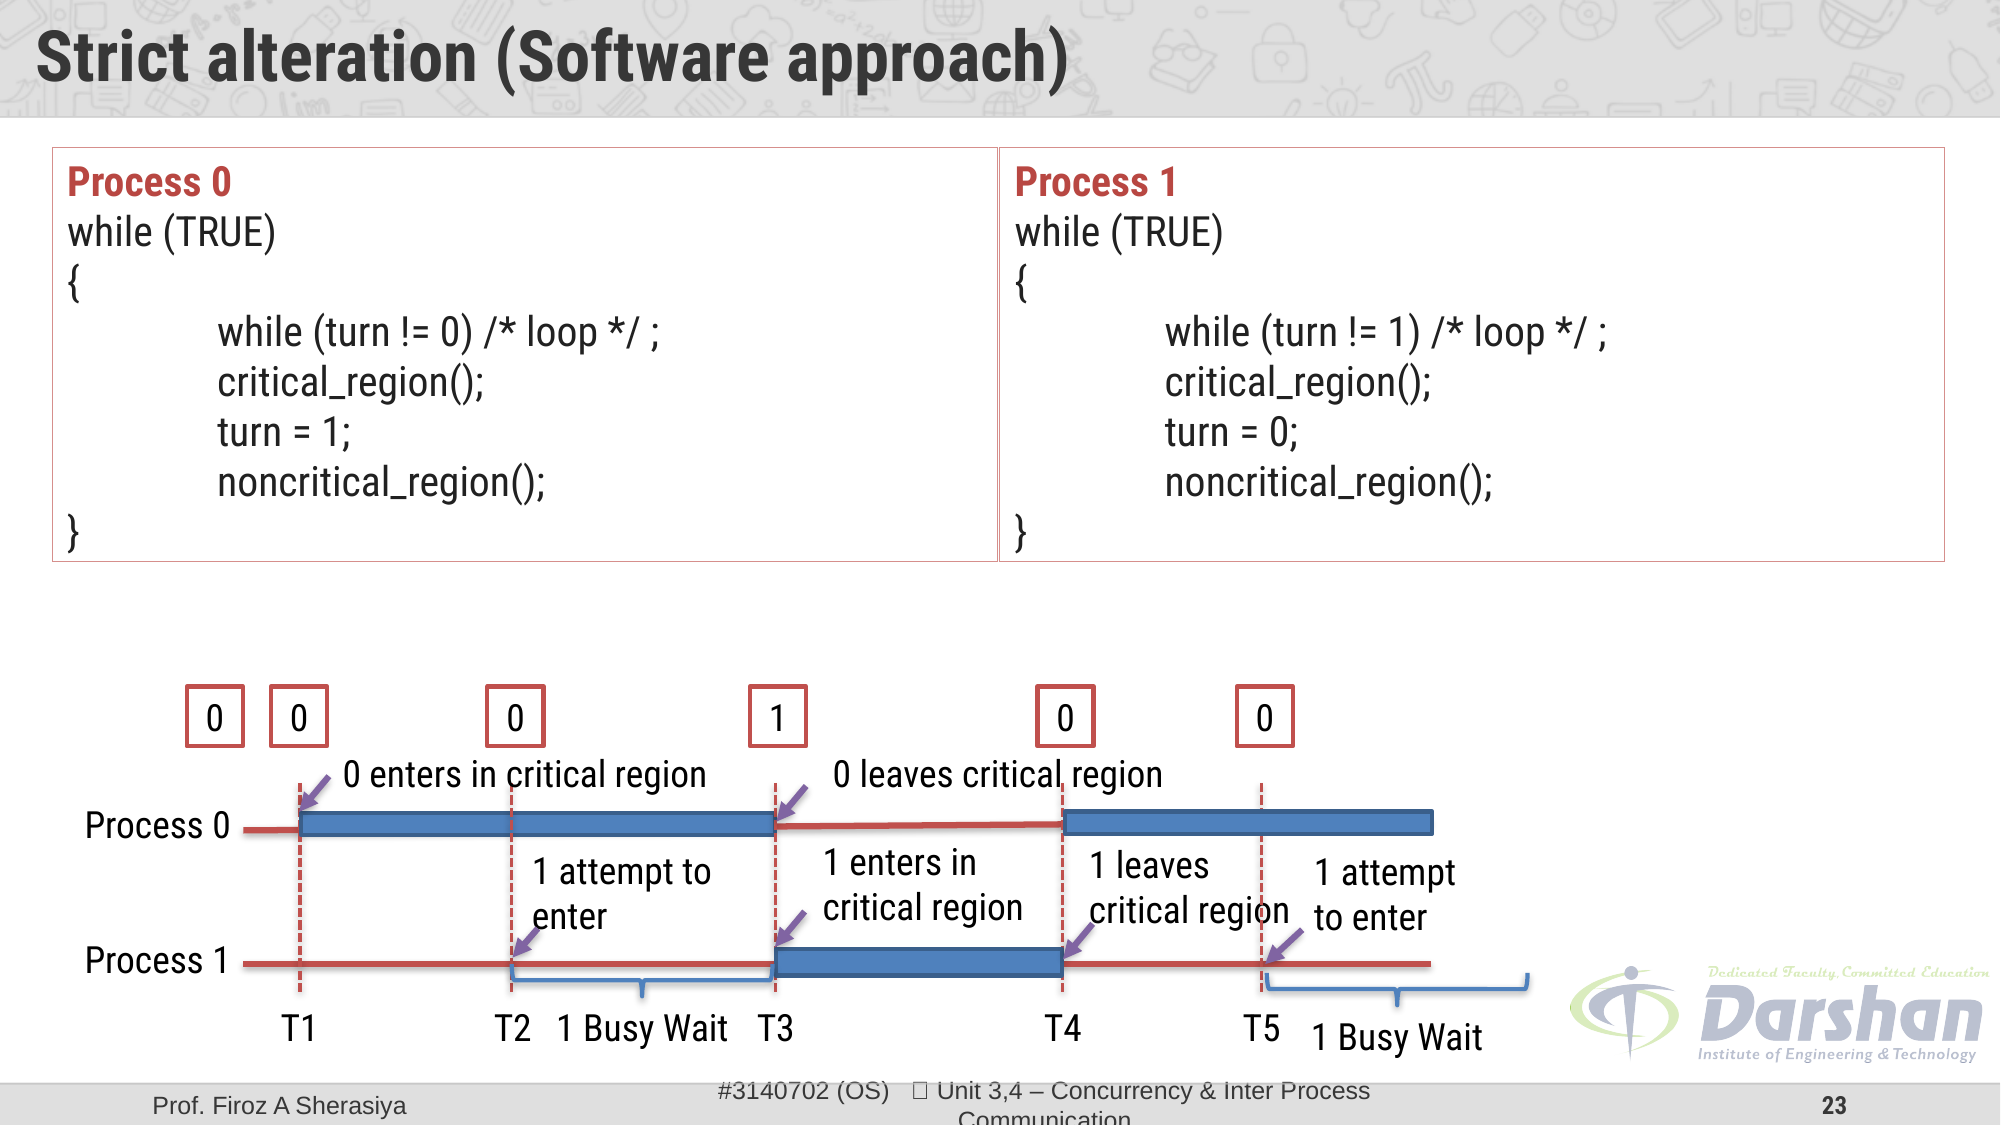

# Strict alteration (Software approach)
Process 0
while (TRUE)
{
	while (turn != 0) /* loop */ ;
	critical_region();
	turn = 1;
	noncritical_region();
}
Process 1
while (TRUE)
{
	while (turn != 1) /* loop */ ;
	critical_region();
	turn = 0;
	noncritical_region();
}
0
0
0
1
0
0
0 enters in critical region
0 leaves critical region
Process 0

1 enters in critical region
1 leaves critical region
1 attempt to enter
1 attempt to enter

Process 1

T1
T2
1 Busy Wait
T3
T4
T5
1 Busy Wait